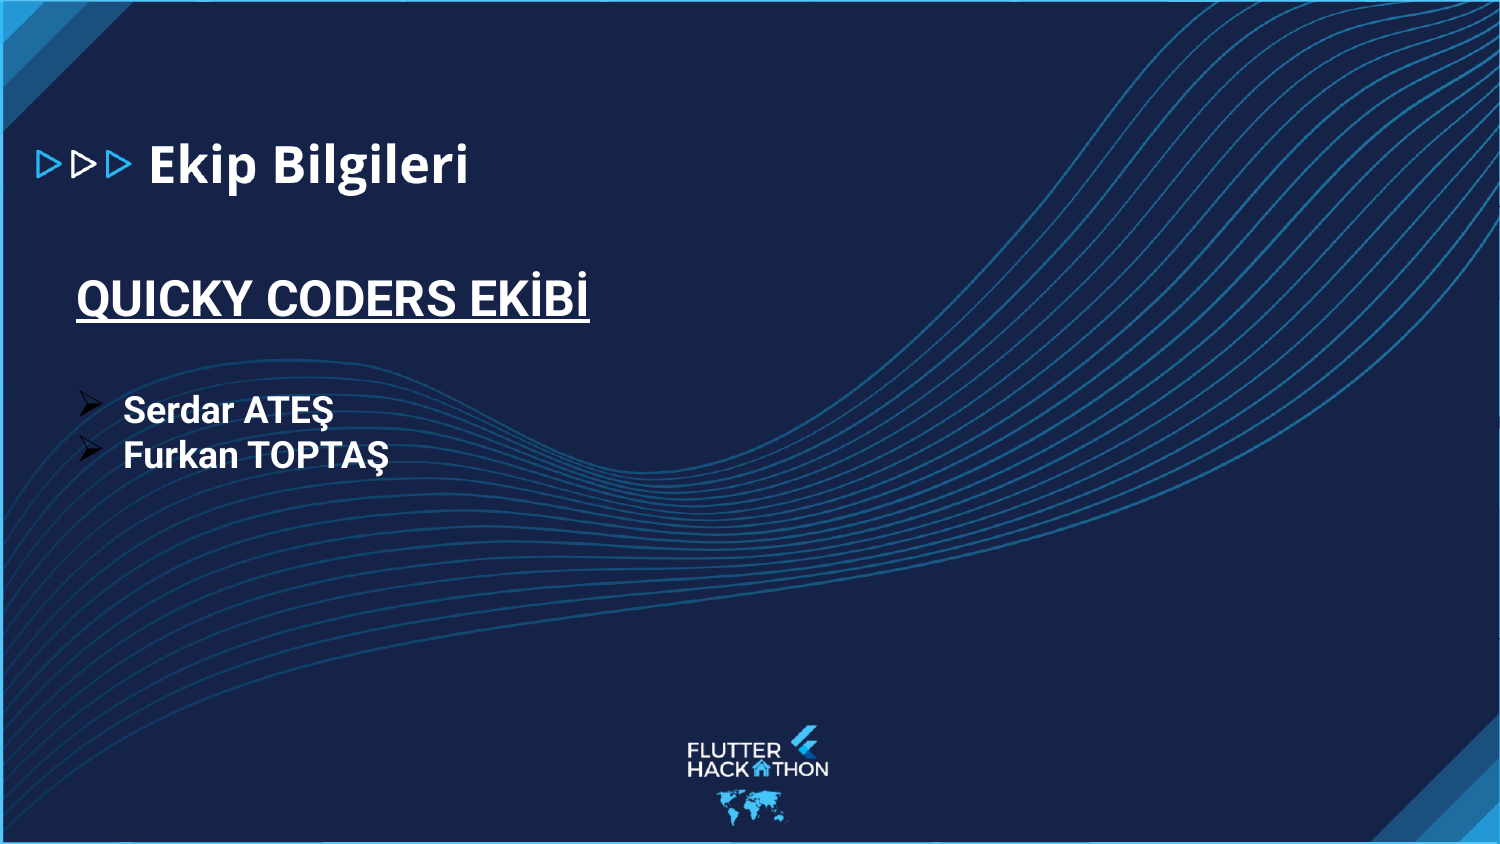

QUICKY CODERS EKİBİ

Serdar ATEŞ
Furkan TOPTAŞ